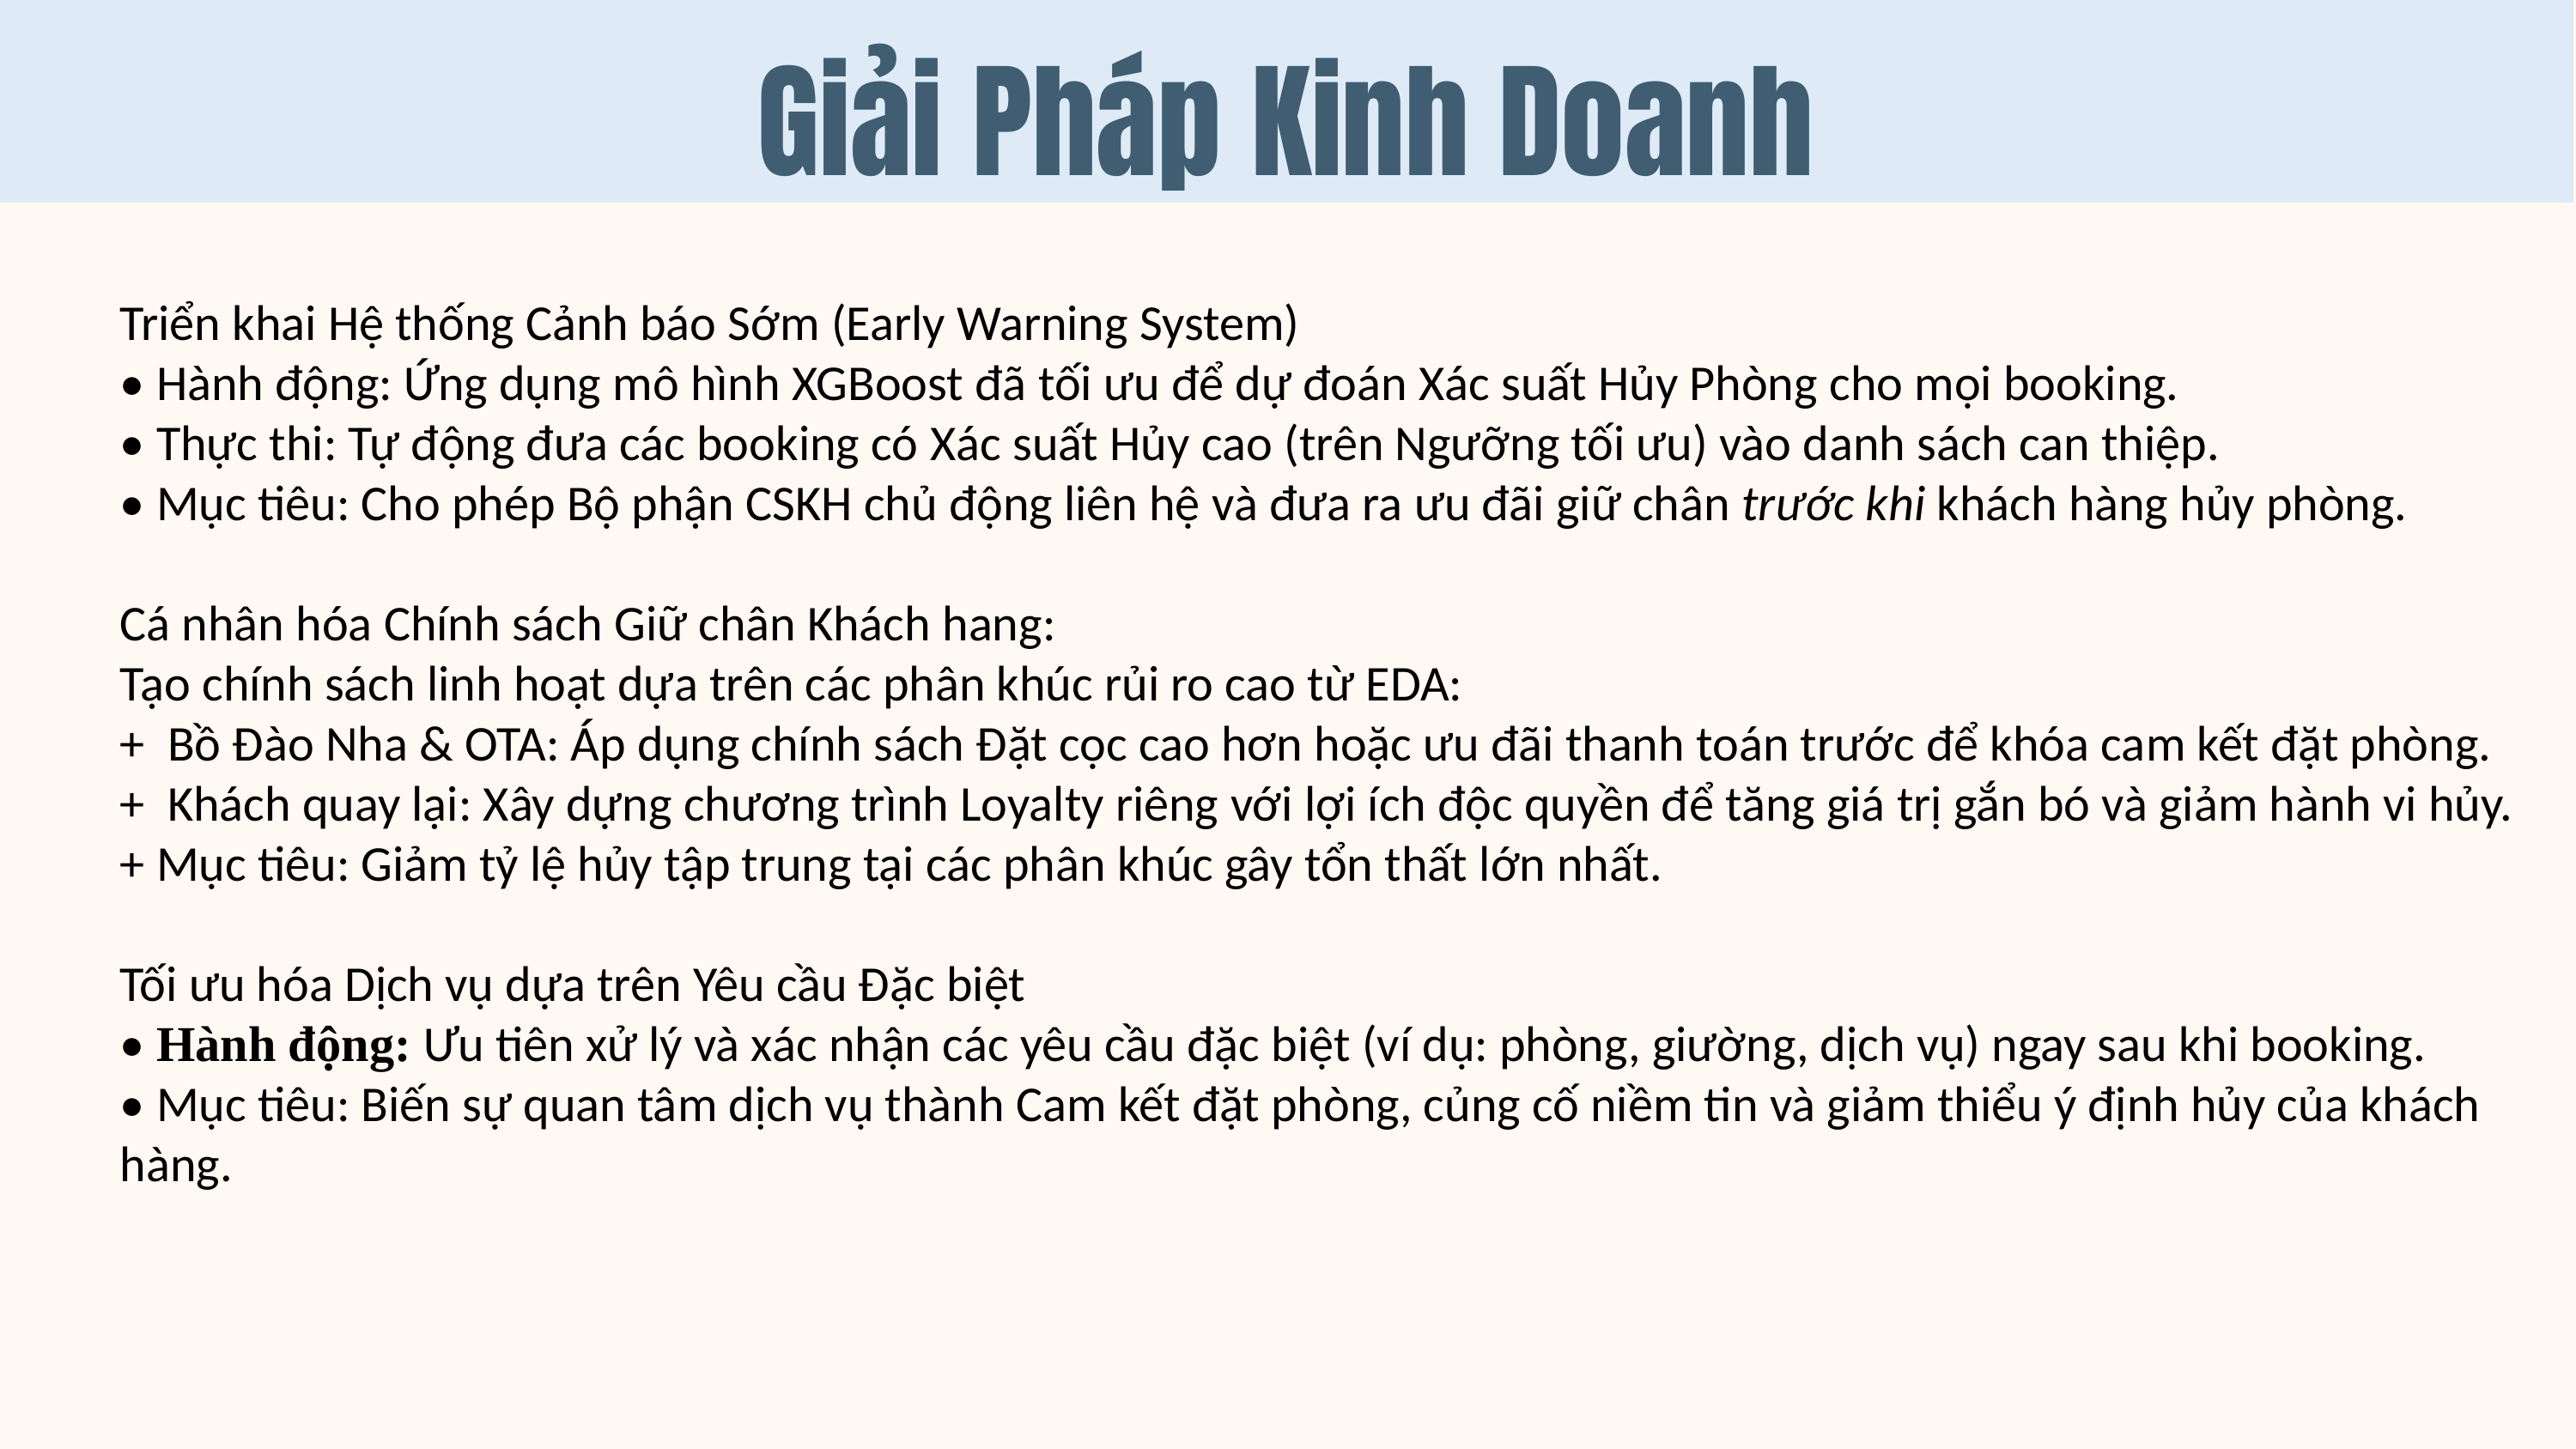

Giải Pháp Kinh Doanh
Triển khai Hệ thống Cảnh báo Sớm (Early Warning System)
• Hành động: Ứng dụng mô hình XGBoost đã tối ưu để dự đoán Xác suất Hủy Phòng cho mọi booking.
• Thực thi: Tự động đưa các booking có Xác suất Hủy cao (trên Ngưỡng tối ưu) vào danh sách can thiệp.
• Mục tiêu: Cho phép Bộ phận CSKH chủ động liên hệ và đưa ra ưu đãi giữ chân trước khi khách hàng hủy phòng.

Cá nhân hóa Chính sách Giữ chân Khách hang:
Tạo chính sách linh hoạt dựa trên các phân khúc rủi ro cao từ EDA:
+  Bồ Đào Nha & OTA: Áp dụng chính sách Đặt cọc cao hơn hoặc ưu đãi thanh toán trước để khóa cam kết đặt phòng.
+  Khách quay lại: Xây dựng chương trình Loyalty riêng với lợi ích độc quyền để tăng giá trị gắn bó và giảm hành vi hủy.
+ Mục tiêu: Giảm tỷ lệ hủy tập trung tại các phân khúc gây tổn thất lớn nhất.

Tối ưu hóa Dịch vụ dựa trên Yêu cầu Đặc biệt
• Hành động: Ưu tiên xử lý và xác nhận các yêu cầu đặc biệt (ví dụ: phòng, giường, dịch vụ) ngay sau khi booking.
• Mục tiêu: Biến sự quan tâm dịch vụ thành Cam kết đặt phòng, củng cố niềm tin và giảm thiểu ý định hủy của khách hàng.